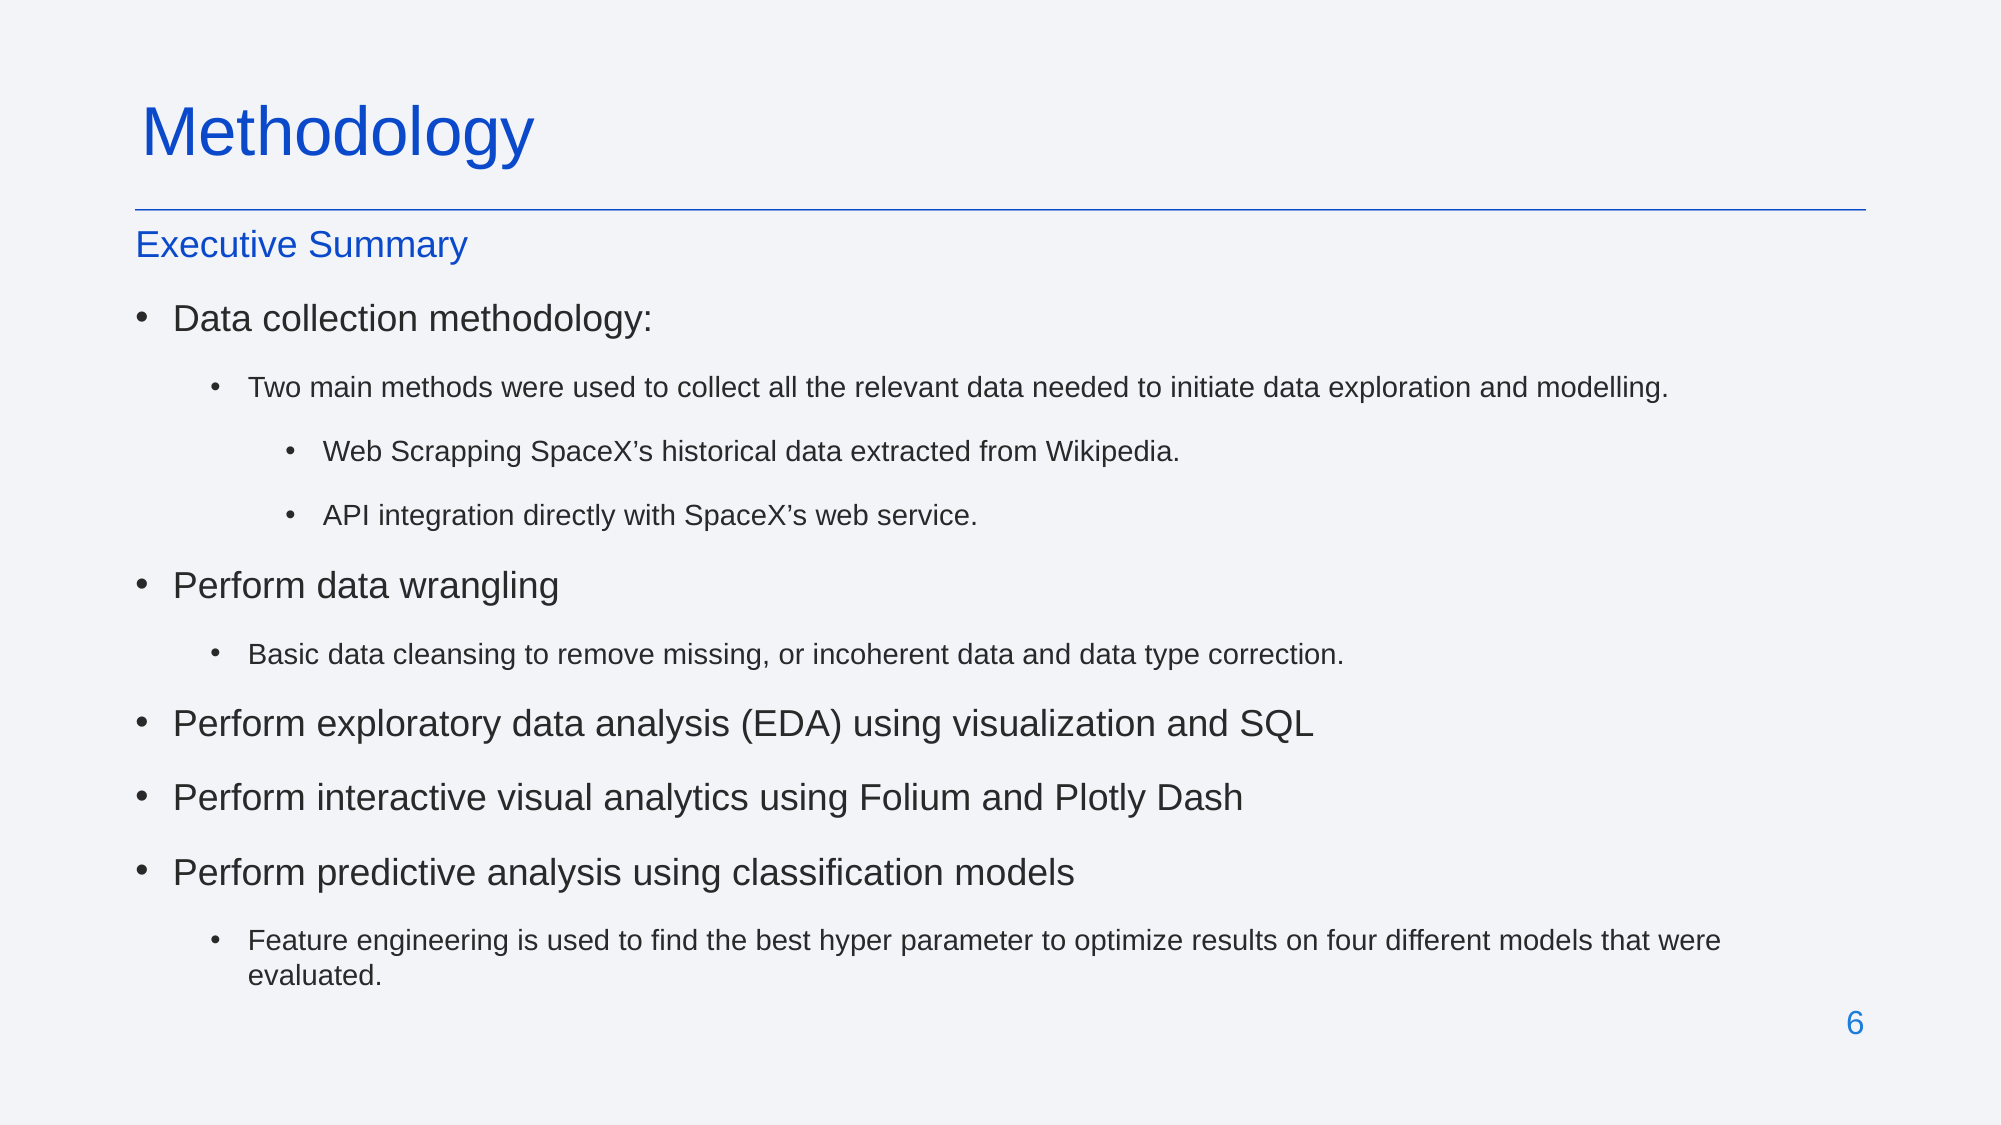

Methodology
Executive Summary
Data collection methodology:
Two main methods were used to collect all the relevant data needed to initiate data exploration and modelling.
Web Scrapping SpaceX’s historical data extracted from Wikipedia.
API integration directly with SpaceX’s web service.
Perform data wrangling
Basic data cleansing to remove missing, or incoherent data and data type correction.
Perform exploratory data analysis (EDA) using visualization and SQL
Perform interactive visual analytics using Folium and Plotly Dash
Perform predictive analysis using classification models
Feature engineering is used to find the best hyper parameter to optimize results on four different models that were evaluated.

6